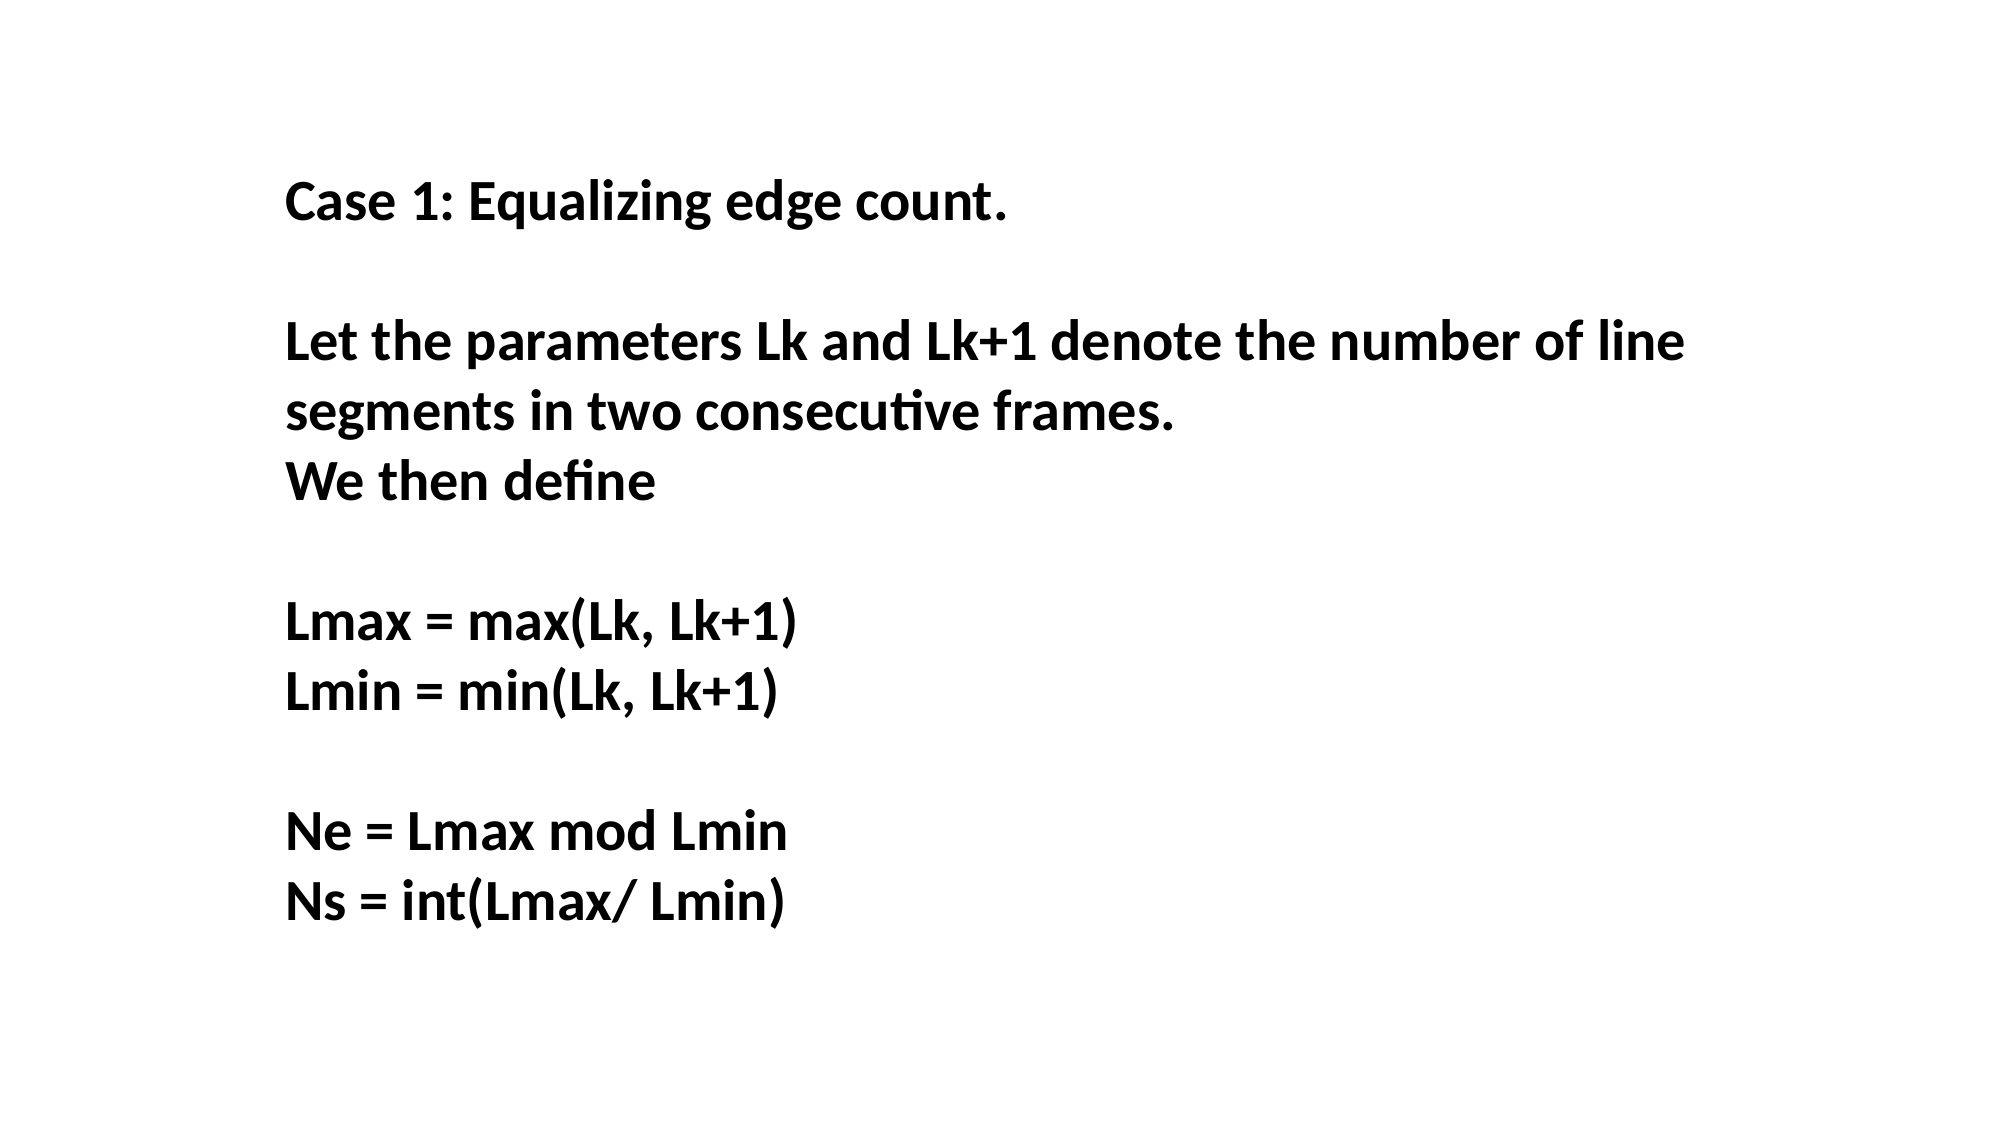

Case 1: Equalizing edge count.

Let the parameters Lk and Lk+1 denote the number of line segments in two consecutive frames.
We then define

Lmax = max(Lk, Lk+1)
Lmin = min(Lk, Lk+1)

Ne = Lmax mod Lmin
Ns = int(Lmax/ Lmin)